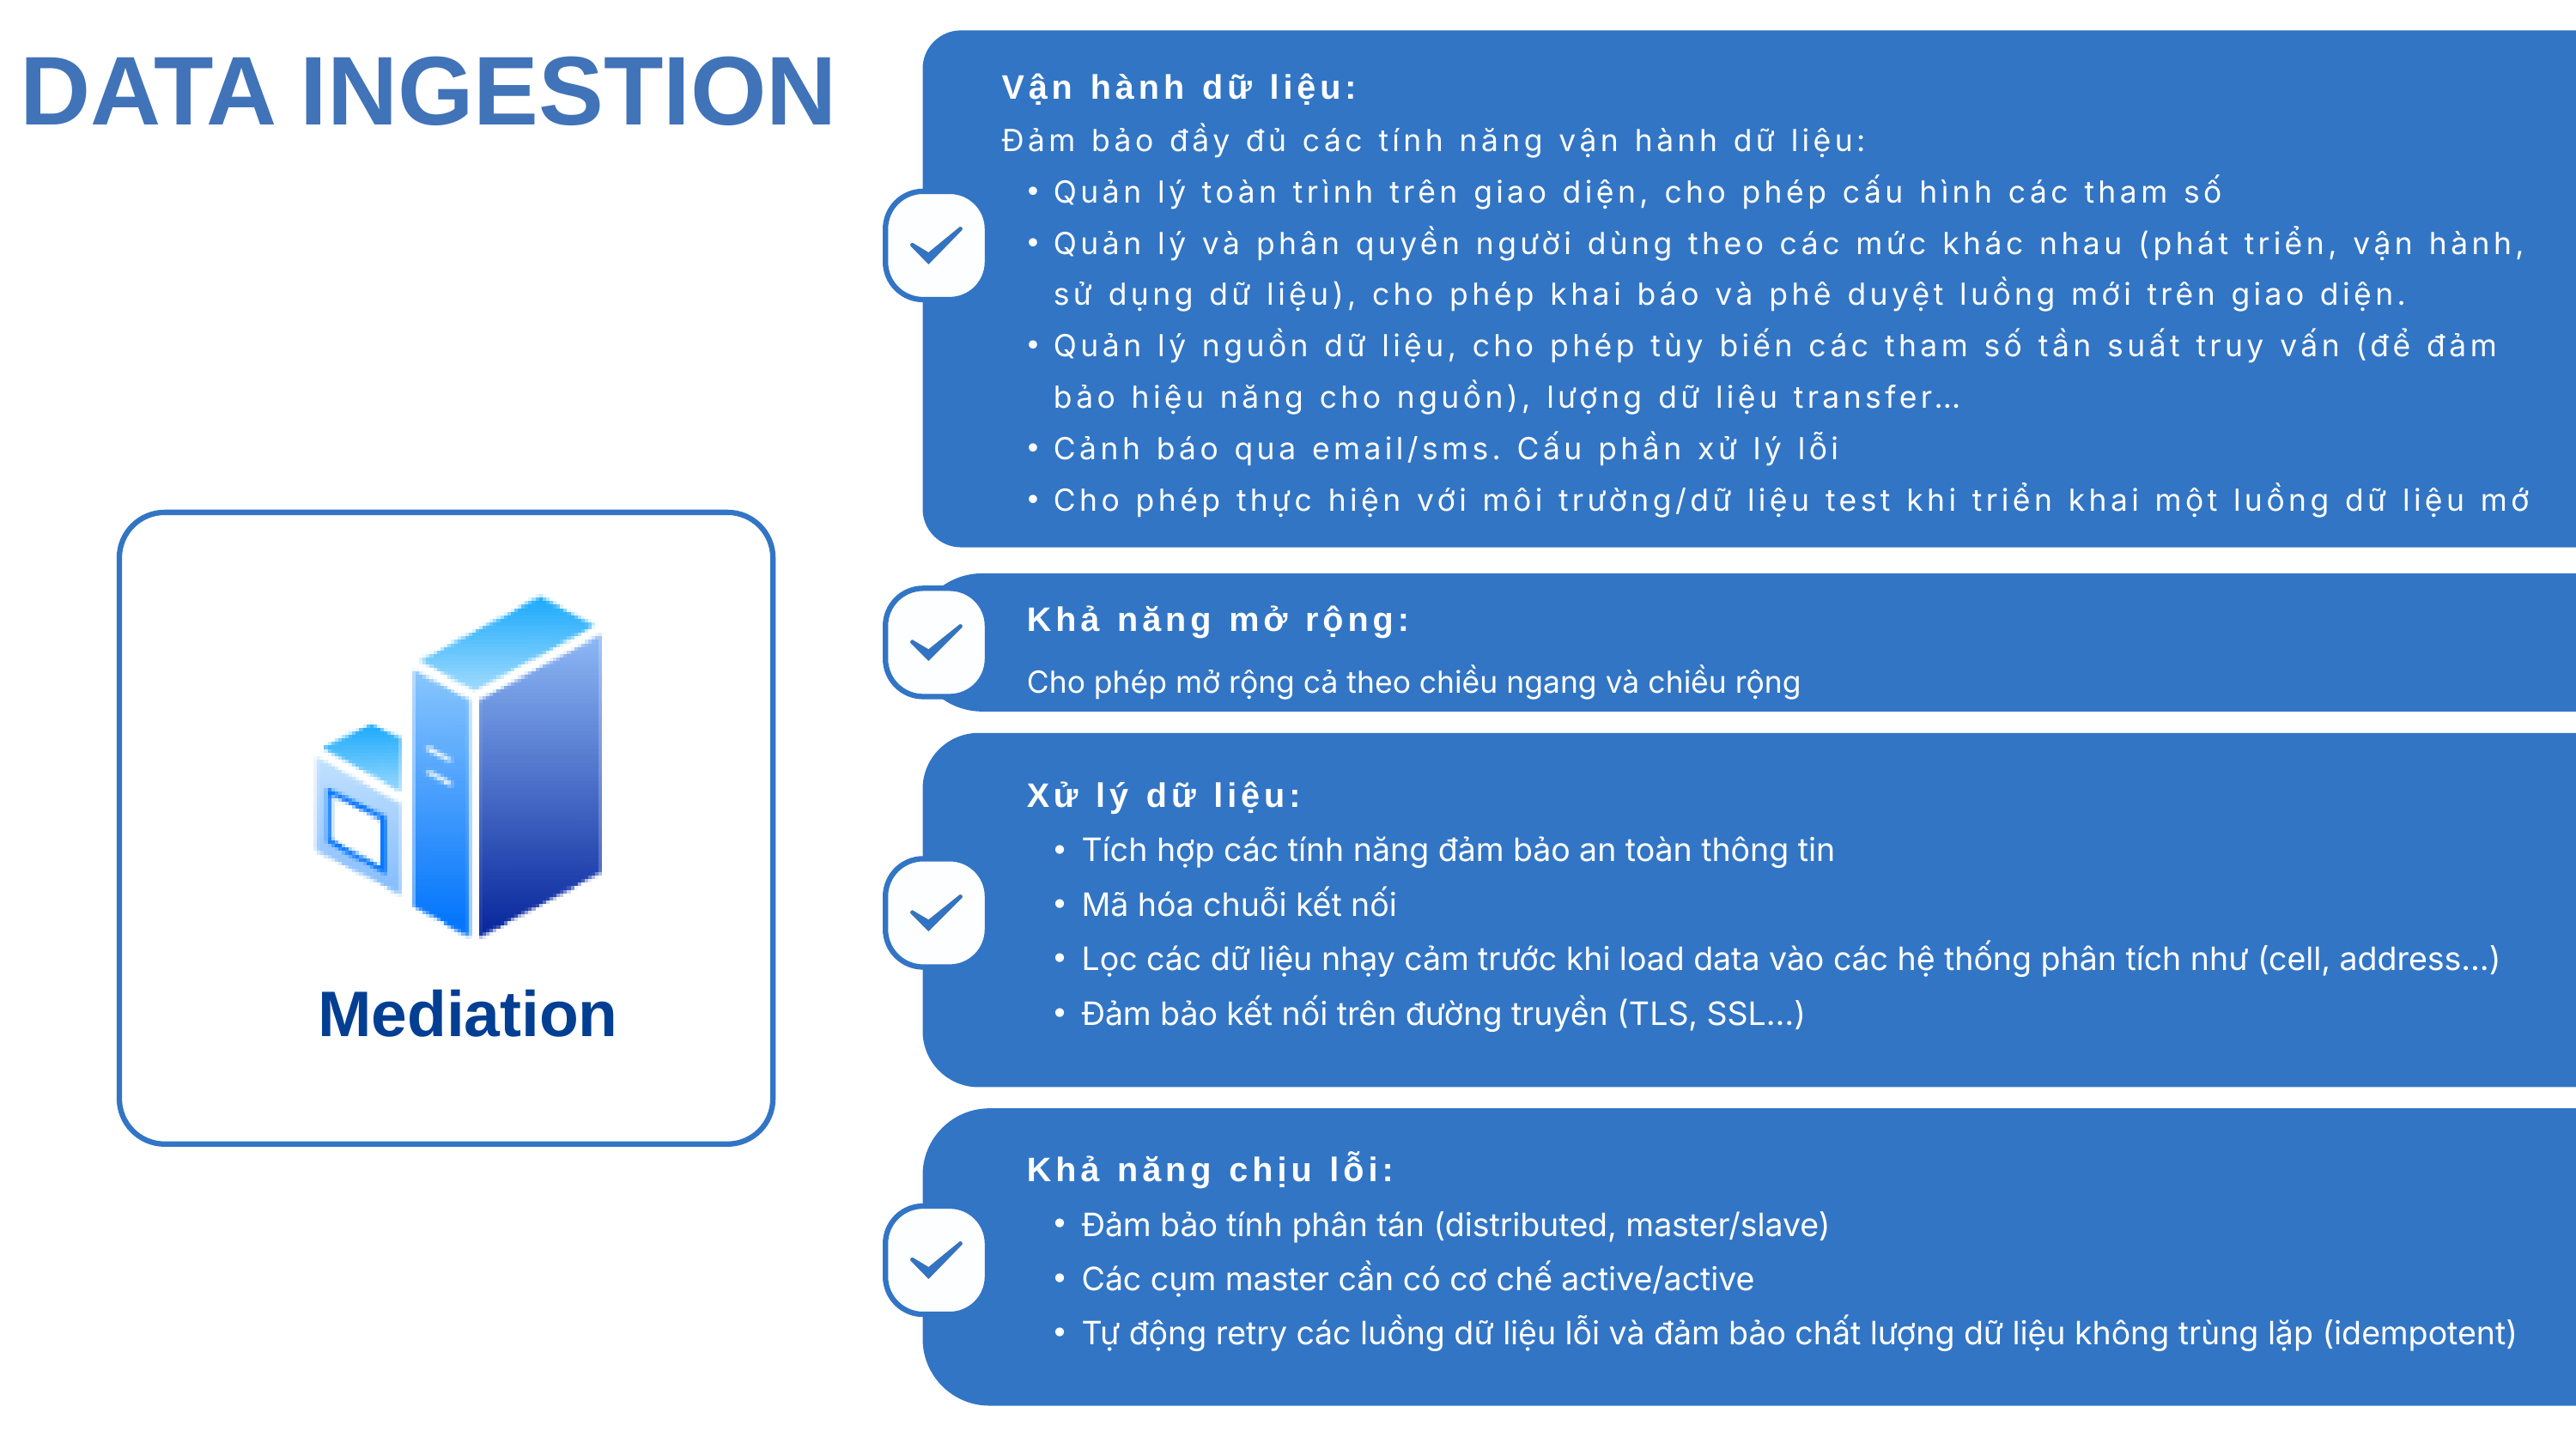

DATA INGESTION

Vận hành dữ liệu:
Đảm bảo đầy đủ các tính năng vận hành dữ liệu:
Quản lý toàn trình trên giao diện, cho phép cấu hình các tham số
Quản lý và phân quyền người dùng theo các mức khác nhau (phát triển, vận hành, sử dụng dữ liệu), cho phép khai báo và phê duyệt luồng mới trên giao diện.
Quản lý nguồn dữ liệu, cho phép tùy biến các tham số tần suất truy vấn (để đảm bảo hiệu năng cho nguồn), lượng dữ liệu transfer…
Cảnh báo qua email/sms. Cấu phần xử lý lỗi
Cho phép thực hiện với môi trường/dữ liệu test khi triển khai một luồng dữ liệu mớ

Khả năng mở rộng:
Cho phép mở rộng cả theo chiều ngang và chiều rộng

Xử lý dữ liệu:
Tích hợp các tính năng đảm bảo an toàn thông tin
Mã hóa chuỗi kết nối
Lọc các dữ liệu nhạy cảm trước khi load data vào các hệ thống phân tích như (cell, address…)
Đảm bảo kết nối trên đường truyền (TLS, SSL…)

Mediation
Khả năng chịu lỗi:
Đảm bảo tính phân tán (distributed, master/slave)
Các cụm master cần có cơ chế active/active
Tự động retry các luồng dữ liệu lỗi và đảm bảo chất lượng dữ liệu không trùng lặp (idempotent)